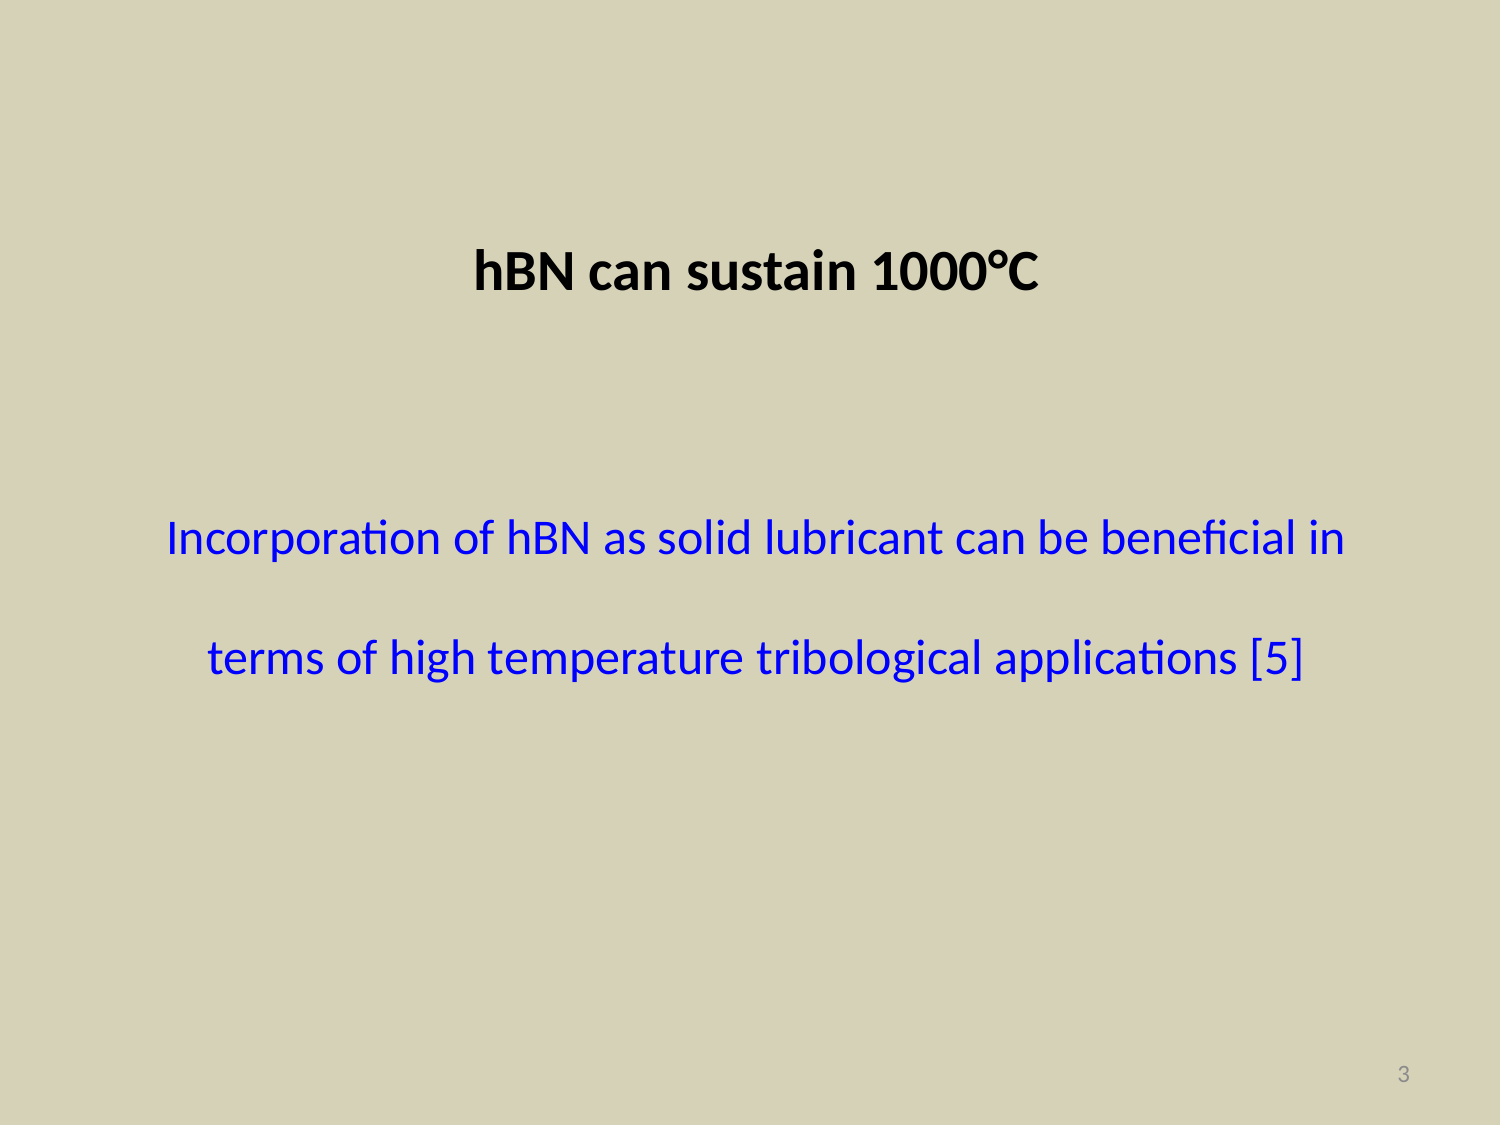

hBN can sustain 1000°C
Incorporation of hBN as solid lubricant can be beneficial in terms of high temperature tribological applications [5]
3